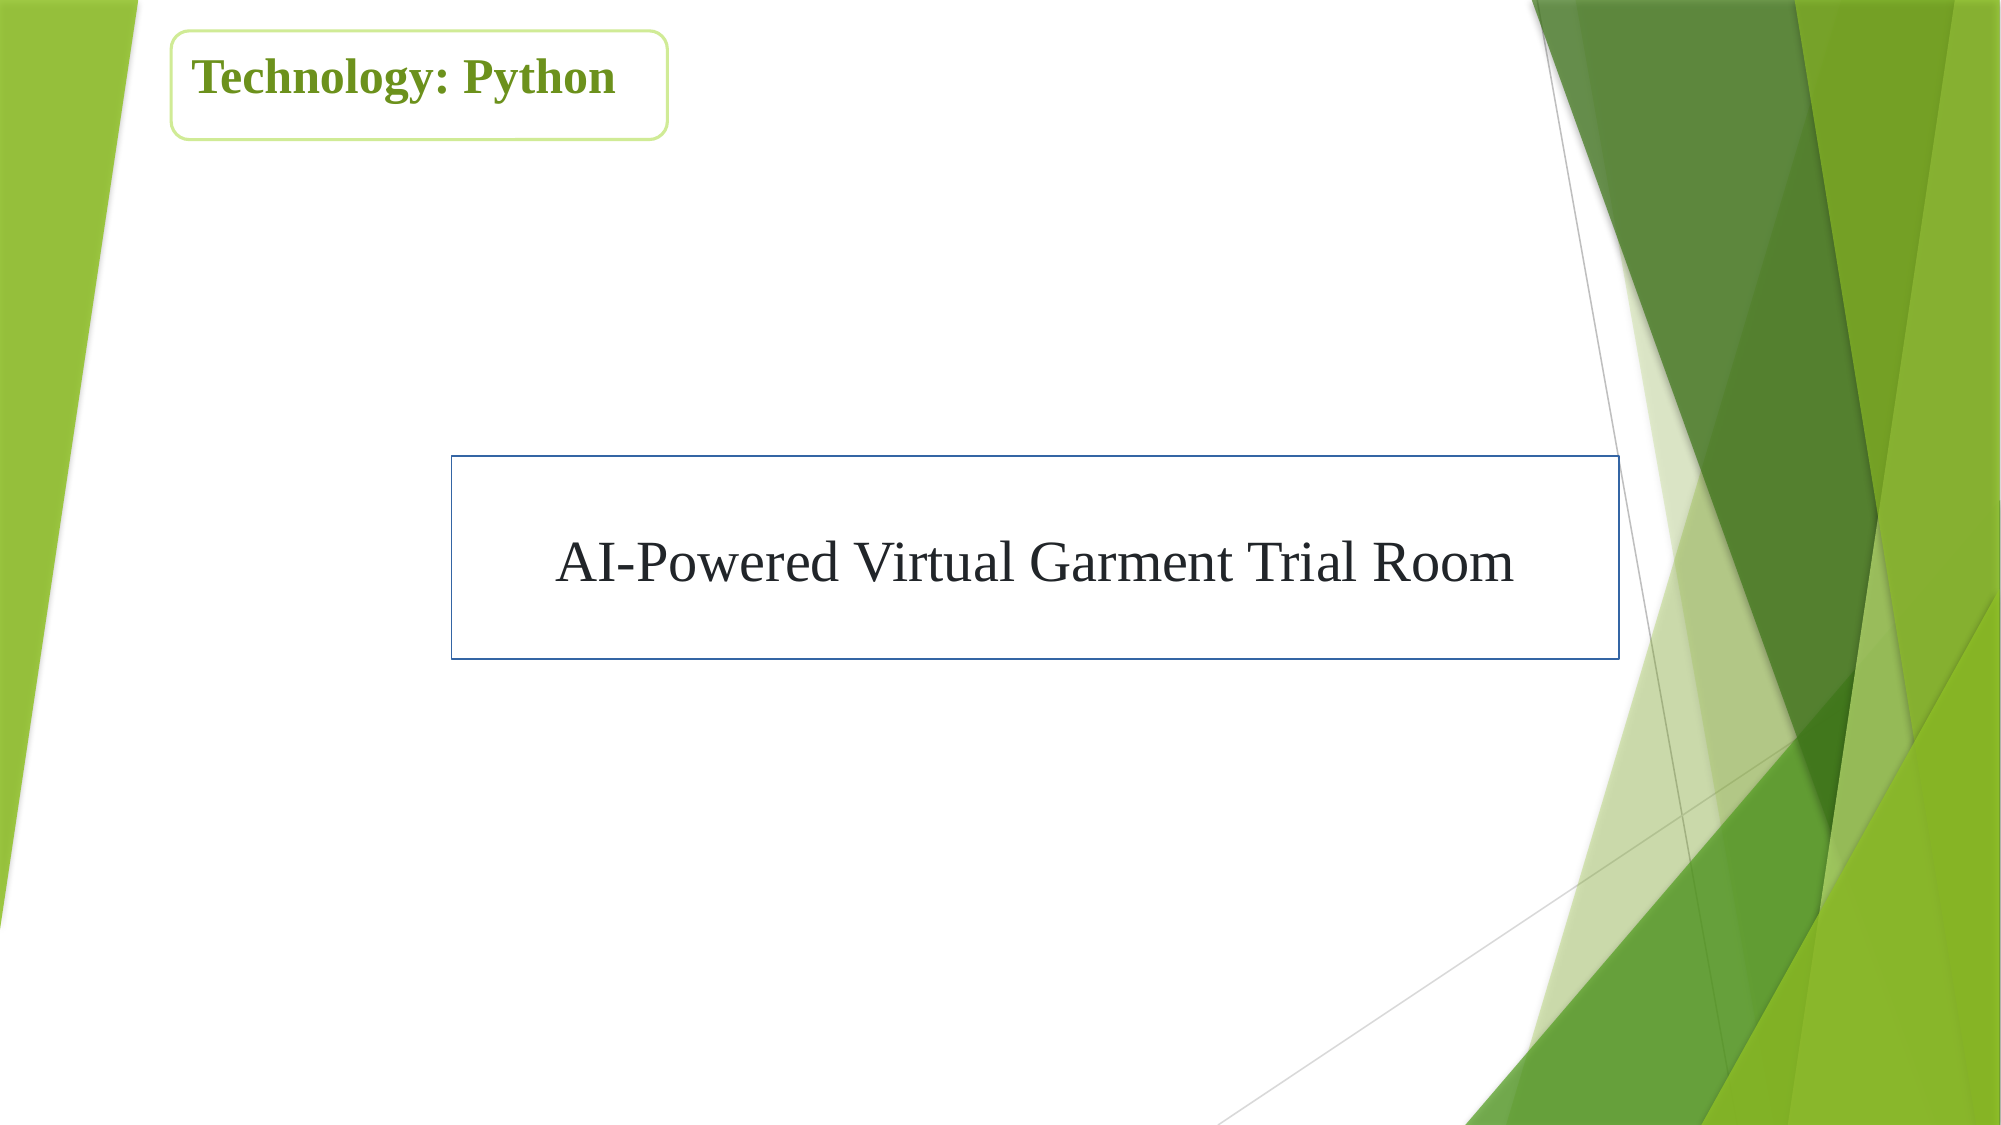

Technology: Python

AI-Powered Virtual Garment Trial Room